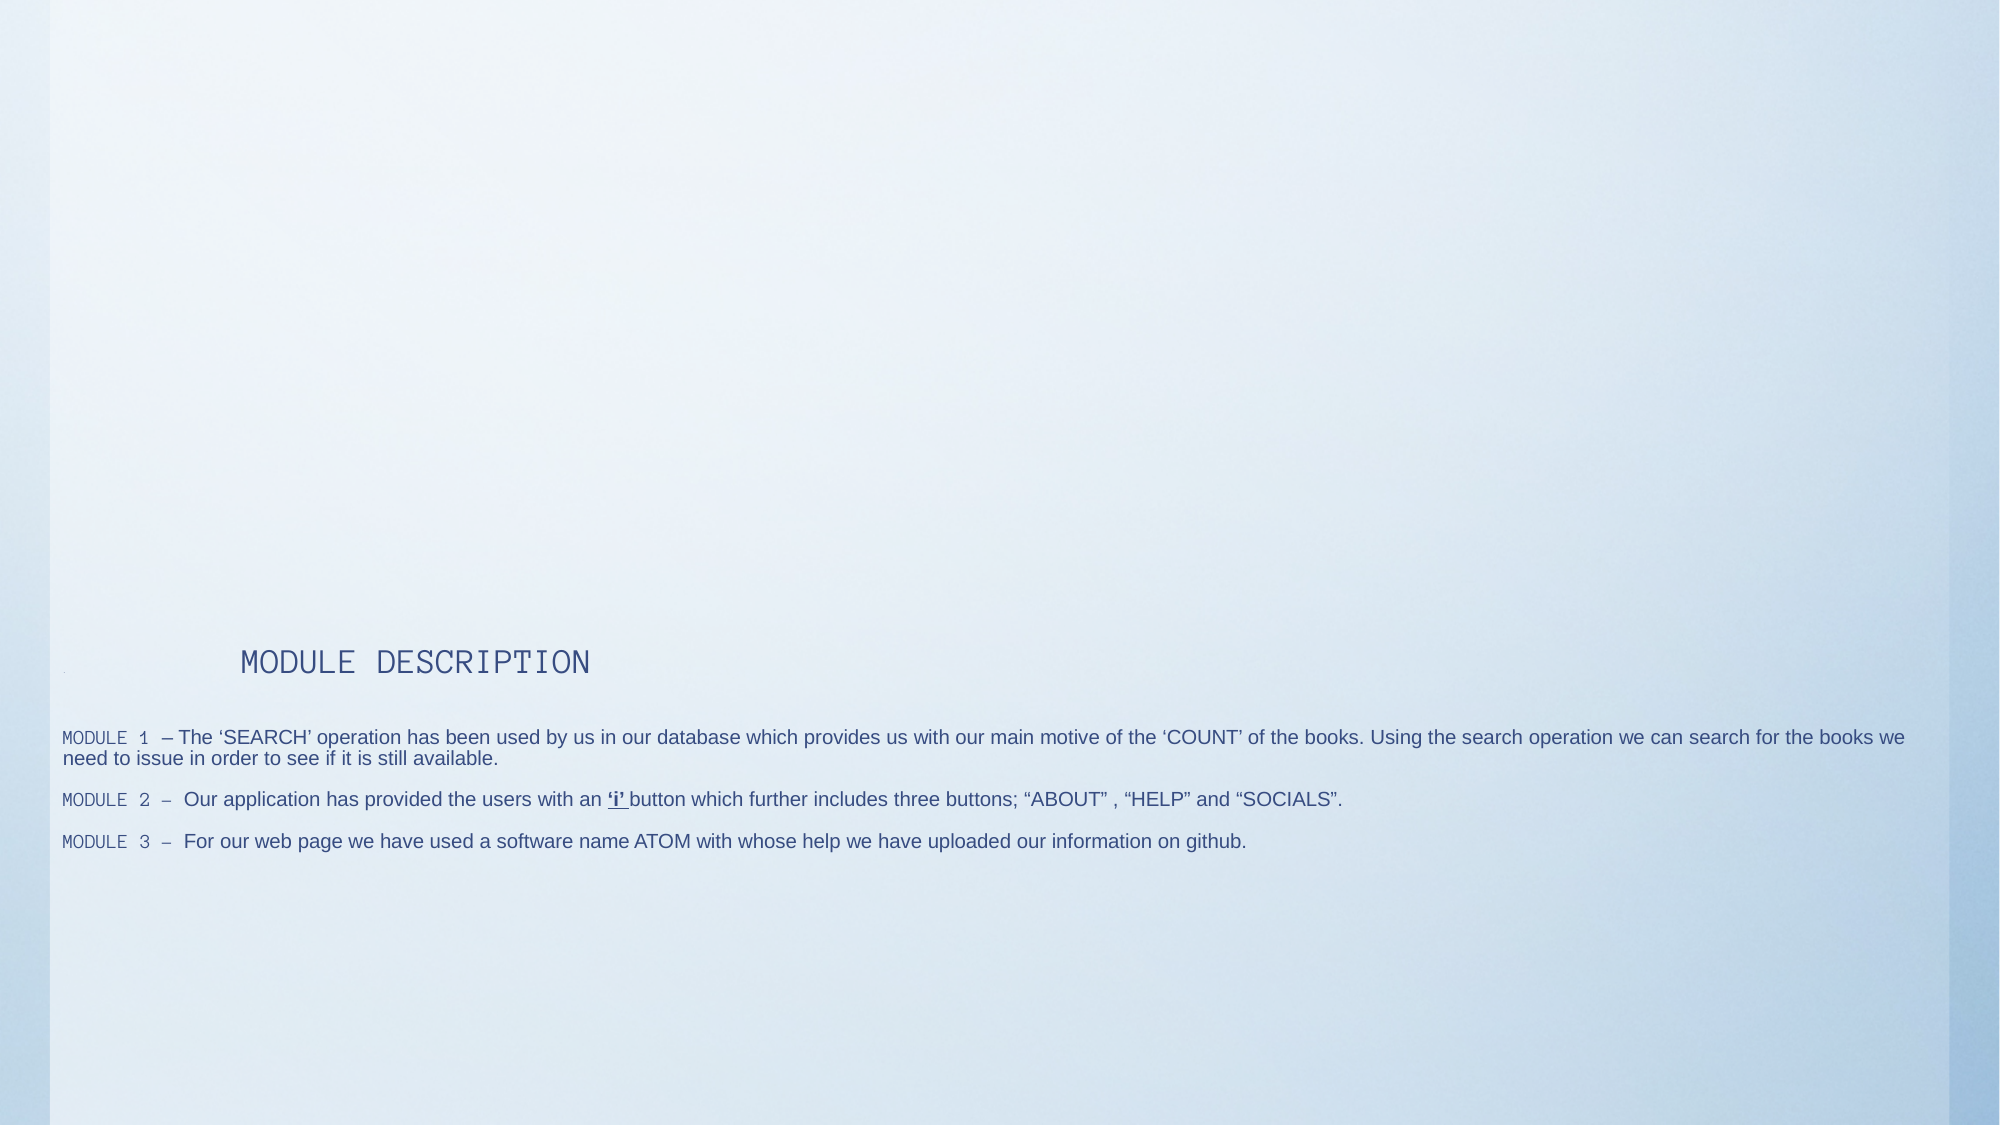

# .         MODULE DESCRIPTION MODULE 1 – The ‘SEARCH’ operation has been used by us in our database which provides us with our main motive of the ‘COUNT’ of the books. Using the search operation we can search for the books we need to issue in order to see if it is still available. MODULE 2 – Our application has provided the users with an ‘i’ button which further includes three buttons; “ABOUT” , “HELP” and “SOCIALS”. MODULE 3 – For our web page we have used a software name ATOM with whose help we have uploaded our information on github.